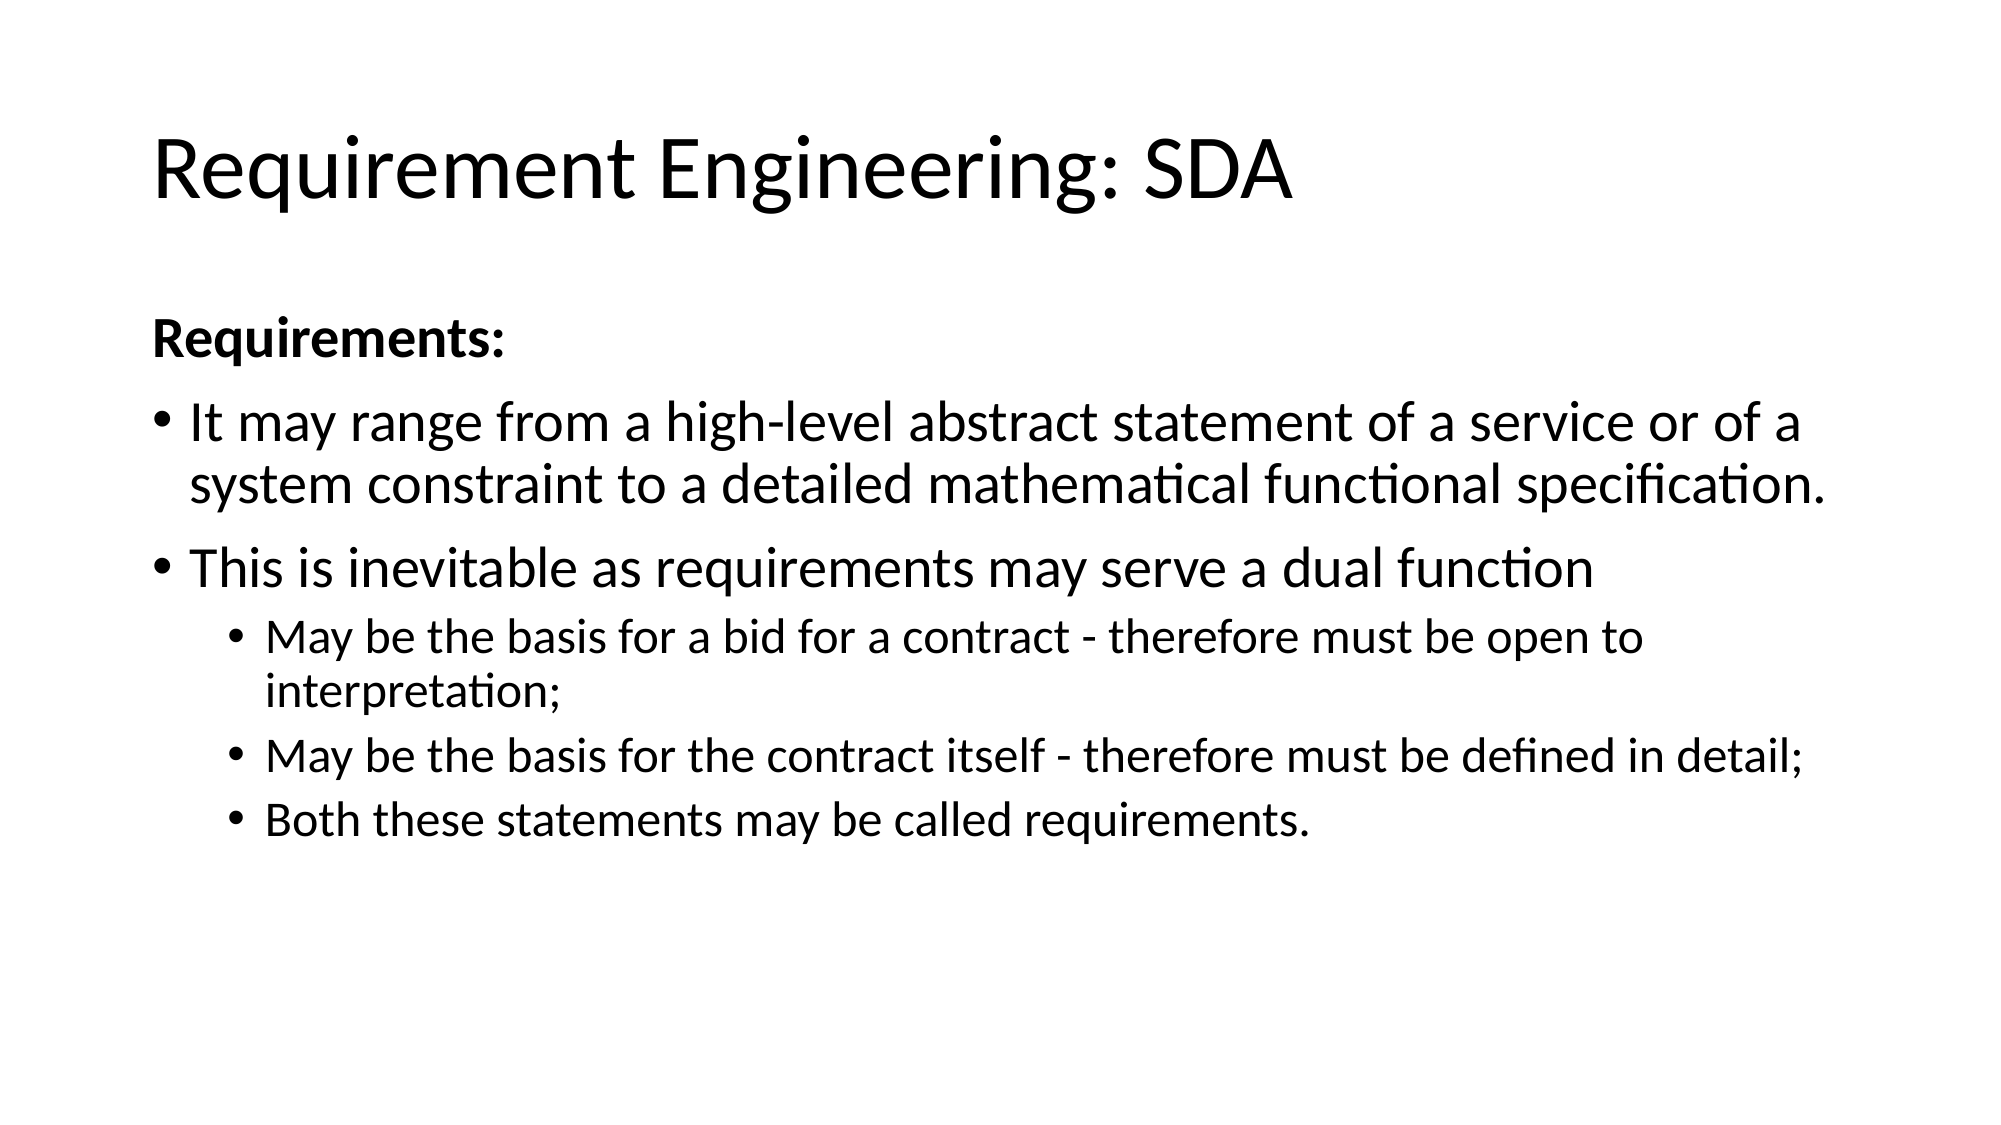

# Requirement Engineering: SDA
Requirements:
It may range from a high-level abstract statement of a service or of a system constraint to a detailed mathematical functional specification.
This is inevitable as requirements may serve a dual function
May be the basis for a bid for a contract - therefore must be open to interpretation;
May be the basis for the contract itself - therefore must be defined in detail;
Both these statements may be called requirements.